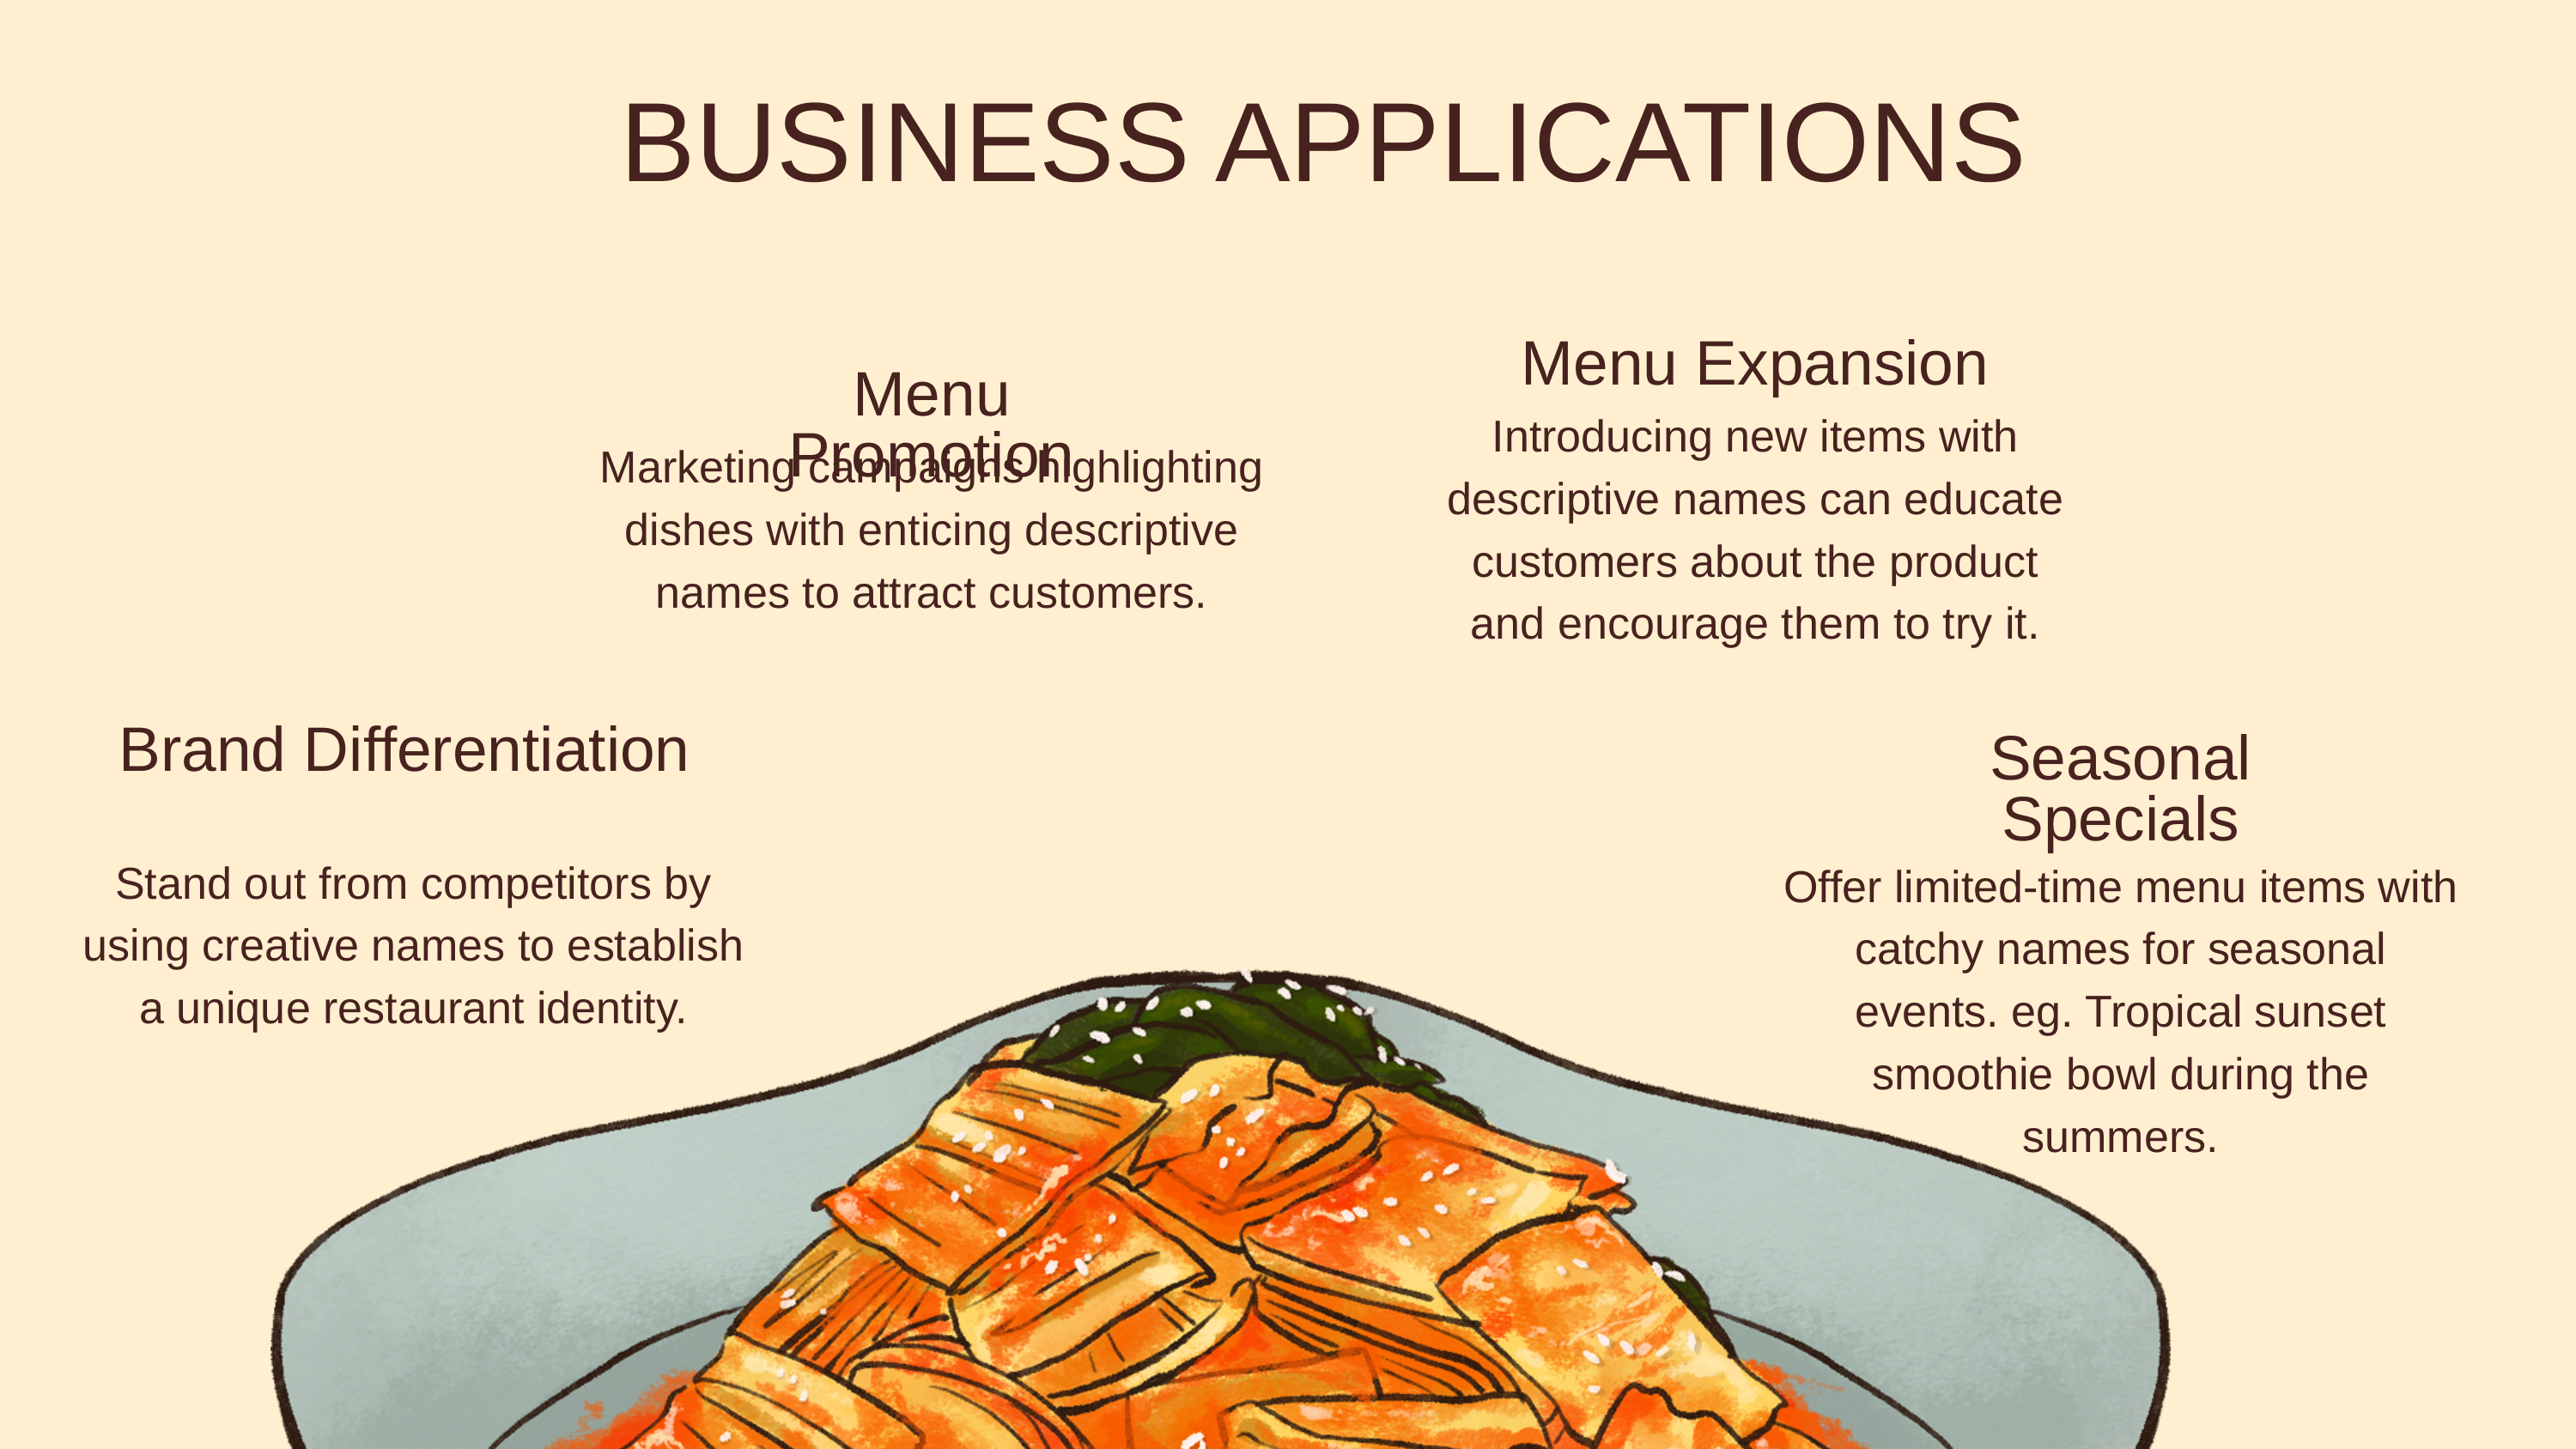

BUSINESS APPLICATIONS
Menu Expansion
Introducing new items with descriptive names can educate customers about the product and encourage them to try it.
Menu Promotion
Marketing campaigns highlighting dishes with enticing descriptive names to attract customers.
Brand Differentiation
Stand out from competitors by using creative names to establish a unique restaurant identity.
Seasonal Specials
Offer limited-time menu items with catchy names for seasonal events. eg. Tropical sunset smoothie bowl during the summers.